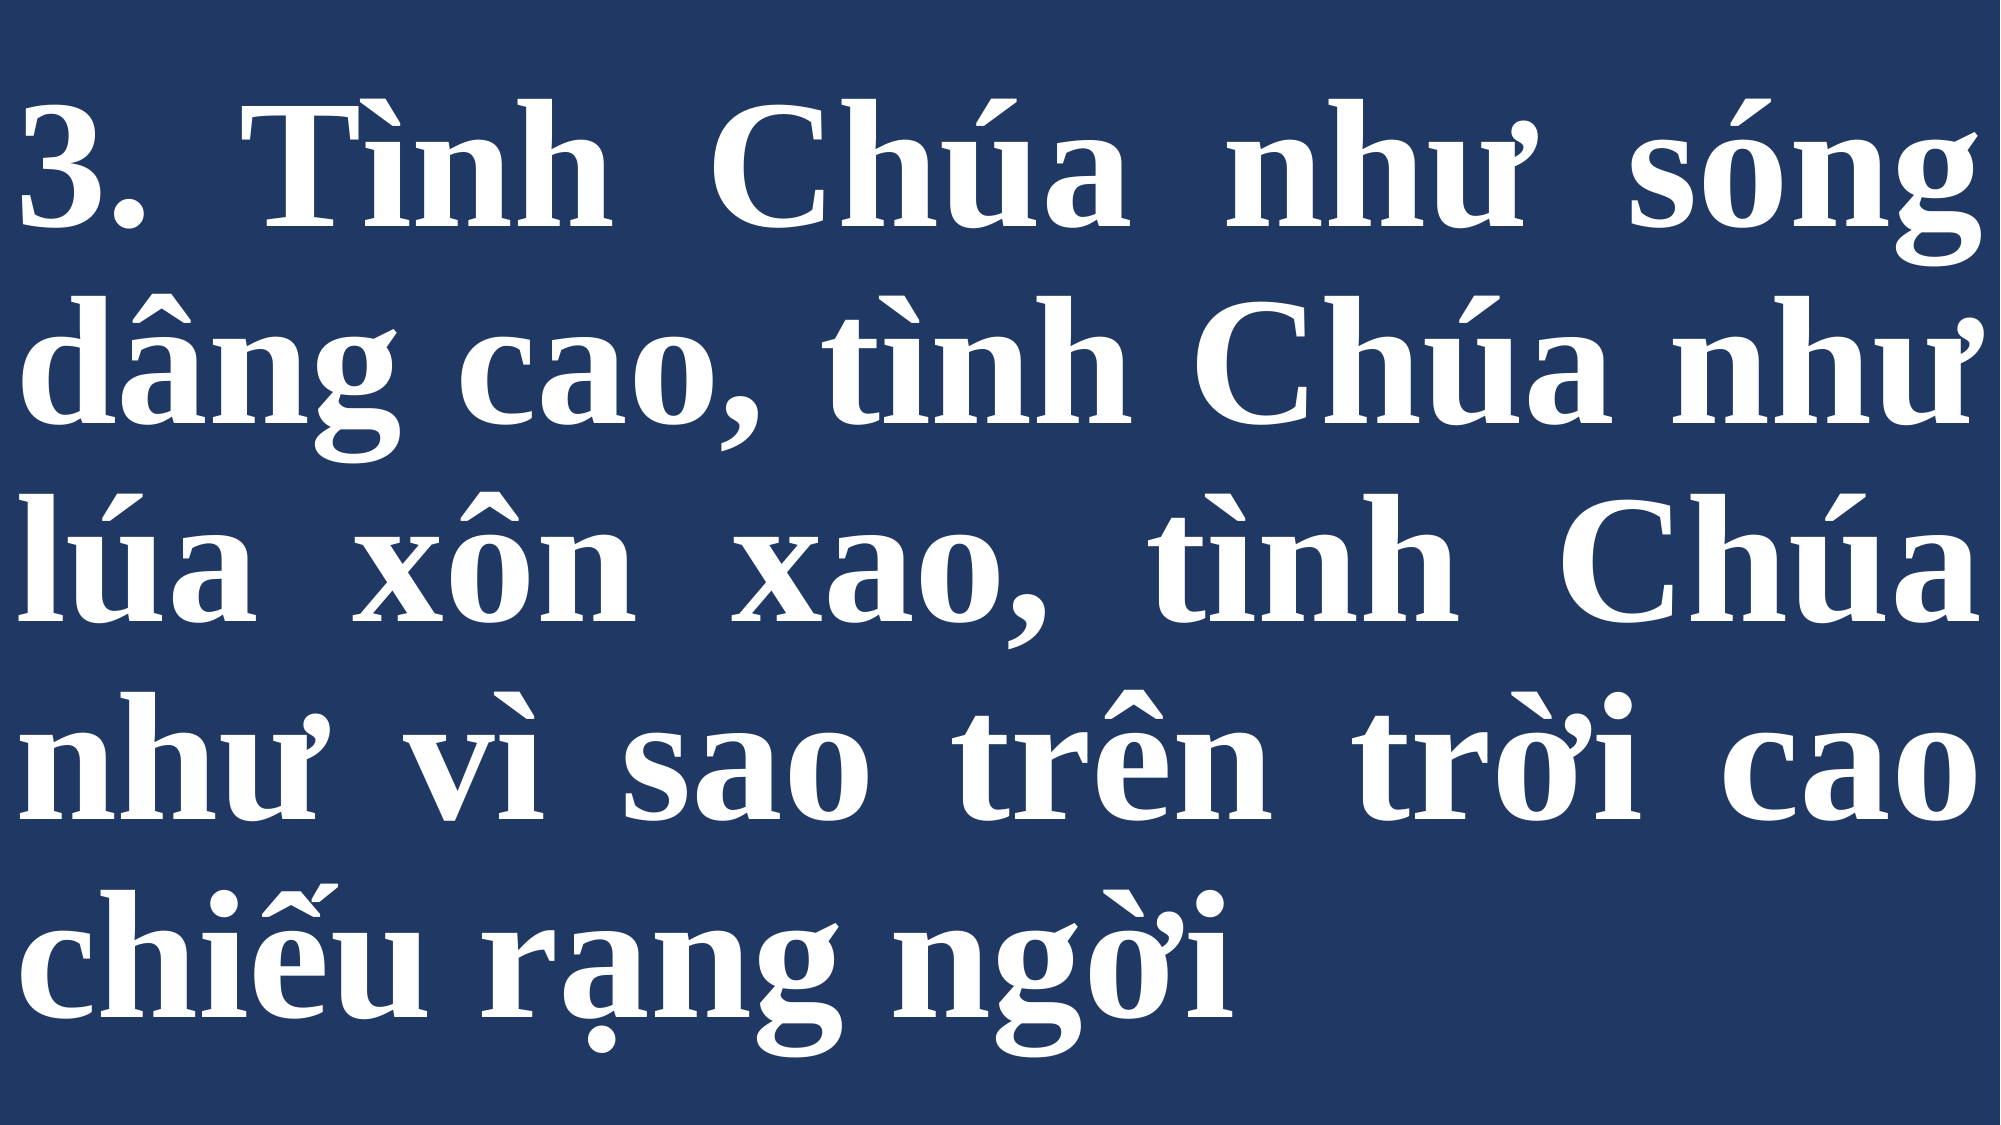

# 3. Tình Chúa như sóng dâng cao, tình Chúa như lúa xôn xao, tình Chúa như vì sao trên trời cao chiếu rạng ngời